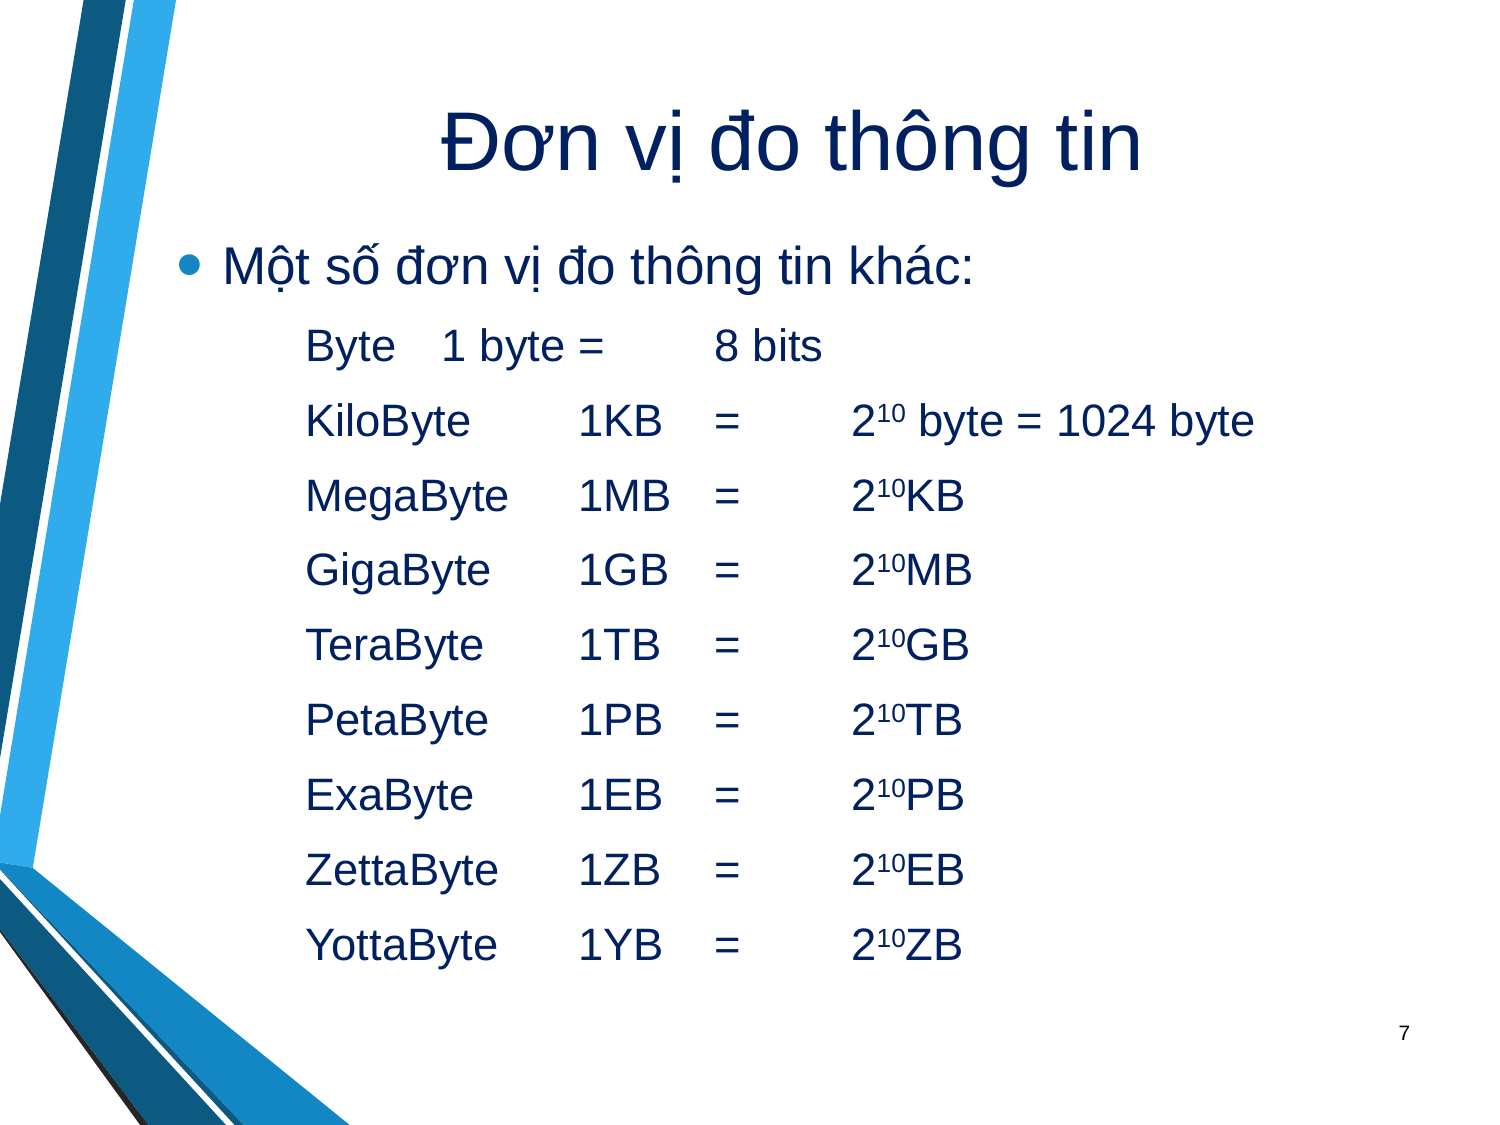

# Đơn vị đo thông tin
Một số đơn vị đo thông tin khác:
Byte 		1 byte	= 	8 bits
KiloByte 	1KB	= 	210 byte = 1024 byte
MegaByte	1MB	=	210KB
GigaByte	1GB	=	210MB
TeraByte	1TB	=	210GB
PetaByte	1PB	=	210TB
ExaByte	1EB	=	210PB
ZettaByte	1ZB	=	210EB
YottaByte	1YB	=	210ZB

7